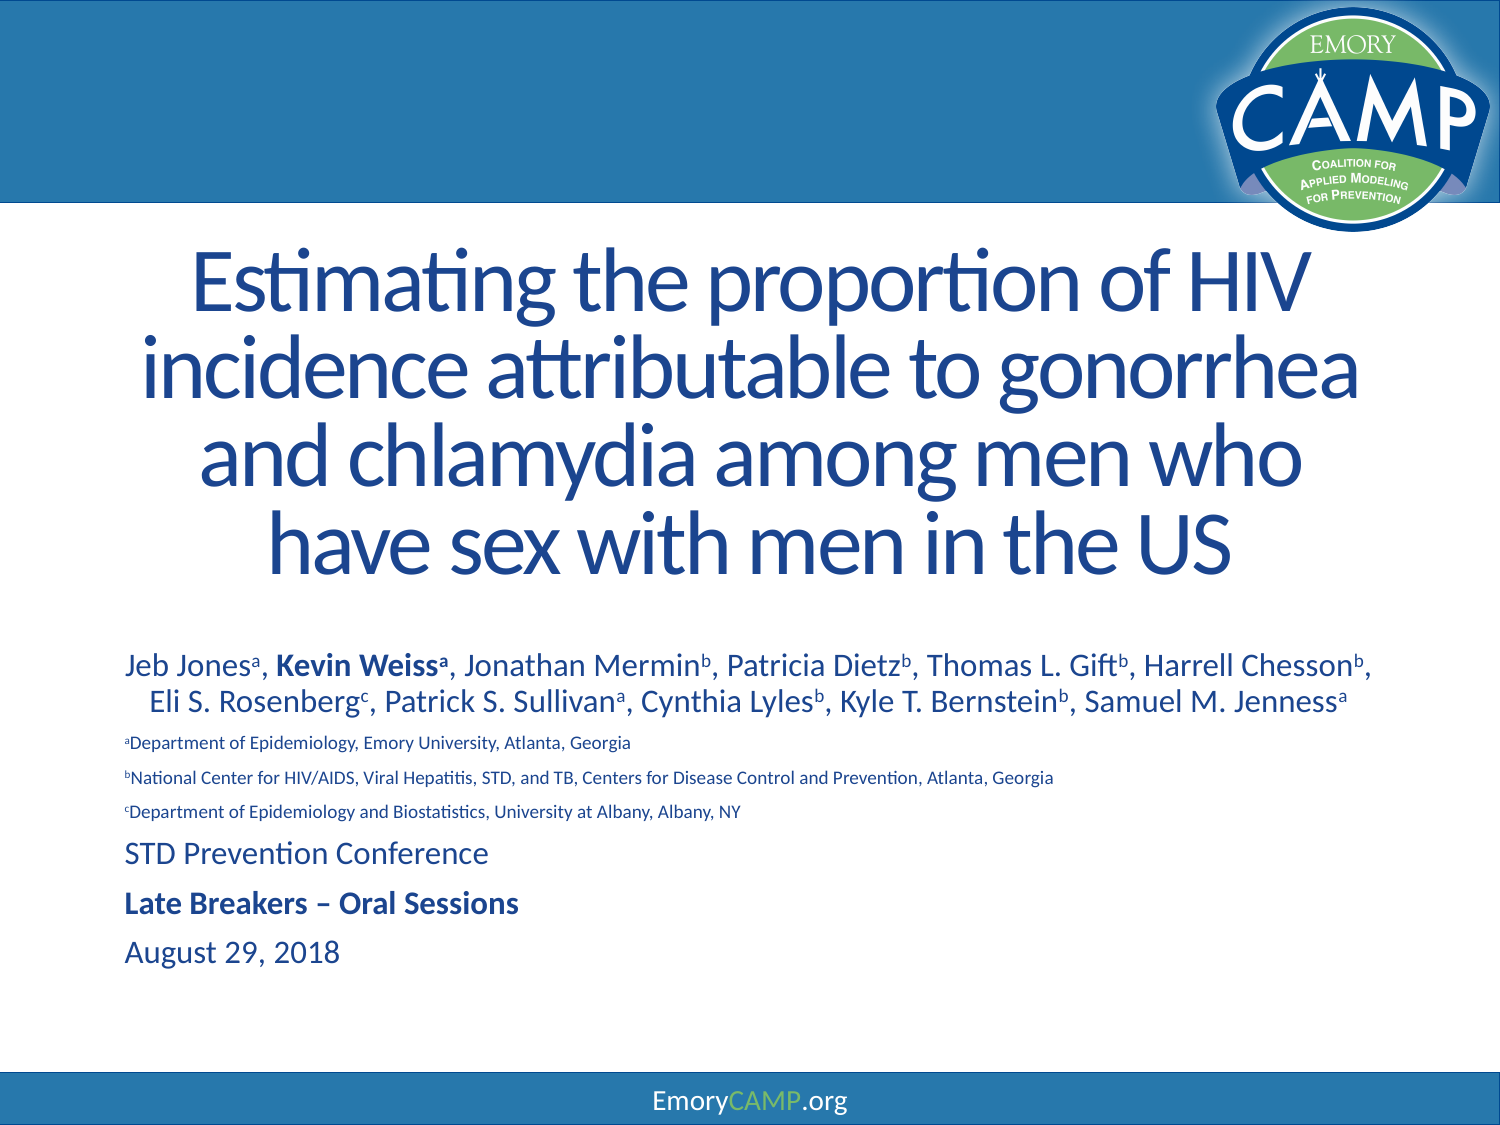

# Estimating the proportion of HIV incidence attributable to gonorrhea and chlamydia among men who have sex with men in the US
Jeb Jonesa, Kevin Weissa, Jonathan Merminb, Patricia Dietzb, Thomas L. Giftb, Harrell Chessonb, Eli S. Rosenbergc, Patrick S. Sullivana, Cynthia Lylesb, Kyle T. Bernsteinb, Samuel M. Jennessa
aDepartment of Epidemiology, Emory University, Atlanta, Georgia
bNational Center for HIV/AIDS, Viral Hepatitis, STD, and TB, Centers for Disease Control and Prevention, Atlanta, Georgia
cDepartment of Epidemiology and Biostatistics, University at Albany, Albany, NY
STD Prevention Conference
Late Breakers – Oral Sessions
August 29, 2018